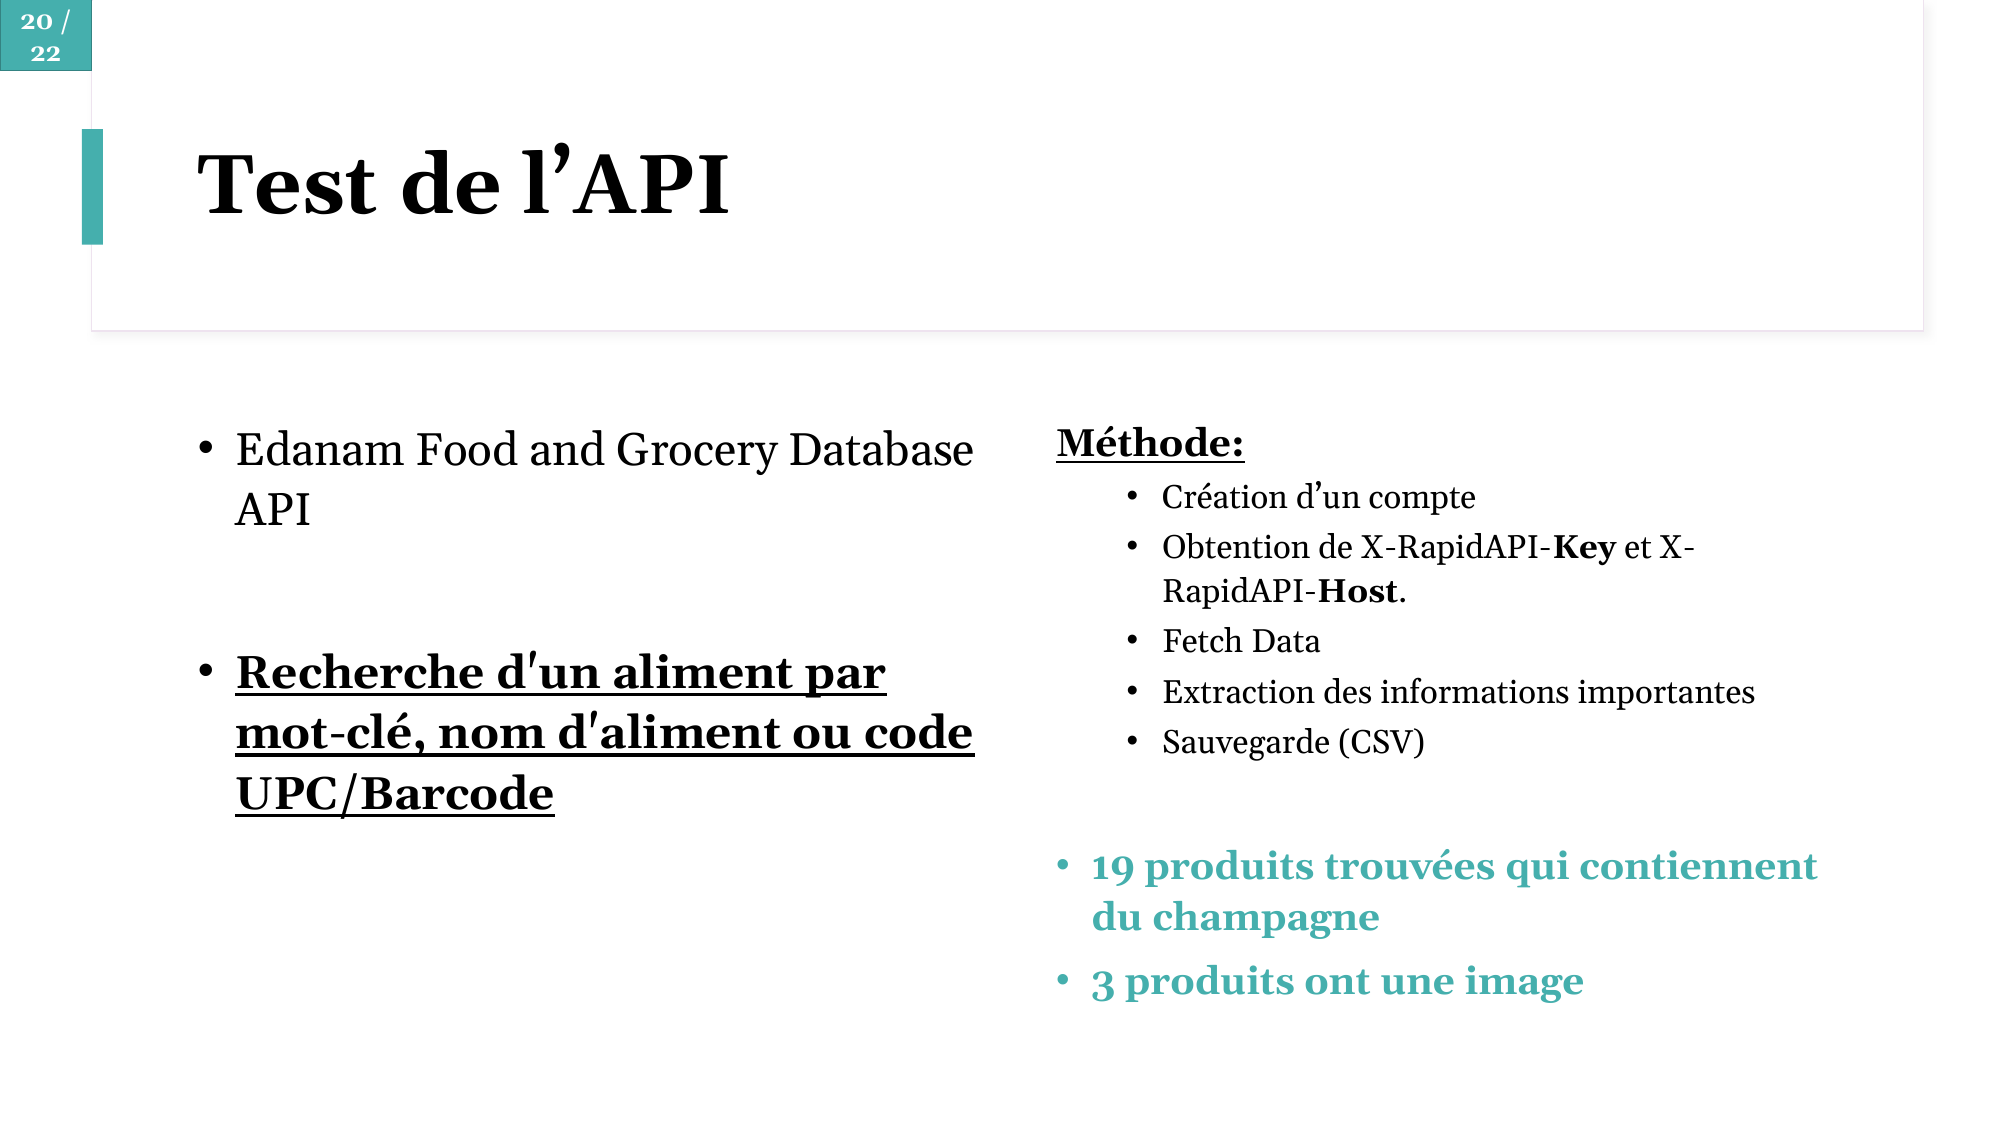

X-RapidAPI-Key
# Test de l’API
Edanam Food and Grocery Database API

Recherche d'un aliment par mot-clé, nom d'aliment ou code UPC/Barcode

Méthode:
Création d’un compte
Obtention de X-RapidAPI-Key et X-RapidAPI-Host.
Fetch Data
Extraction des informations importantes
Sauvegarde (CSV)

19 produits trouvées qui contiennent du champagne
3 produits ont une image